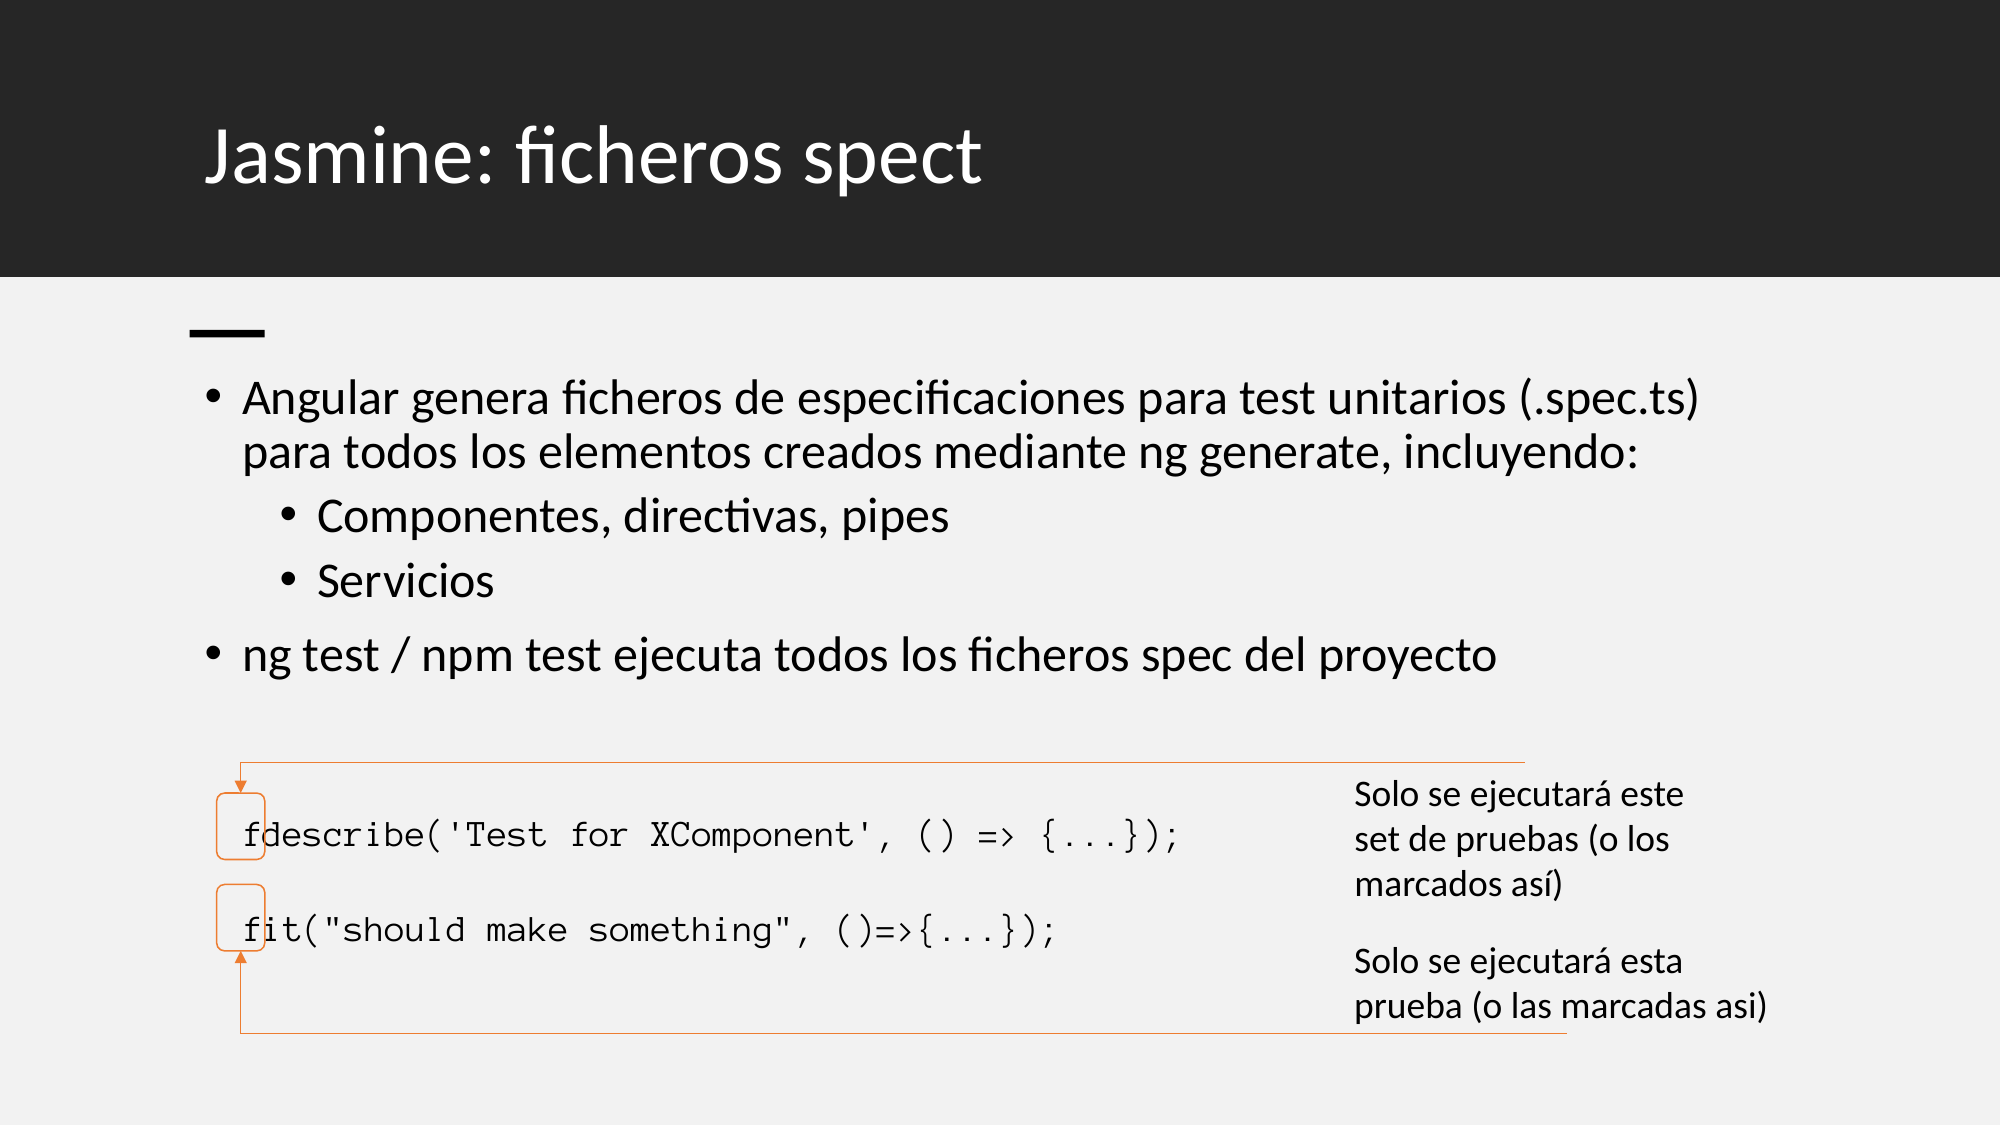

# Jasmine: ficheros spect

Angular genera ficheros de especificaciones para test unitarios (.spec.ts) para todos los elementos creados mediante ng generate, incluyendo:
Componentes, directivas, pipes
Servicios
ng test / npm test ejecuta todos los ficheros spec del proyecto
Solo se ejecutará este set de pruebas (o los marcados así)

fdescribe('Test for XComponent', () => {...});

fit("should make something", ()=>{...});

Solo se ejecutará esta prueba (o las marcadas asi)